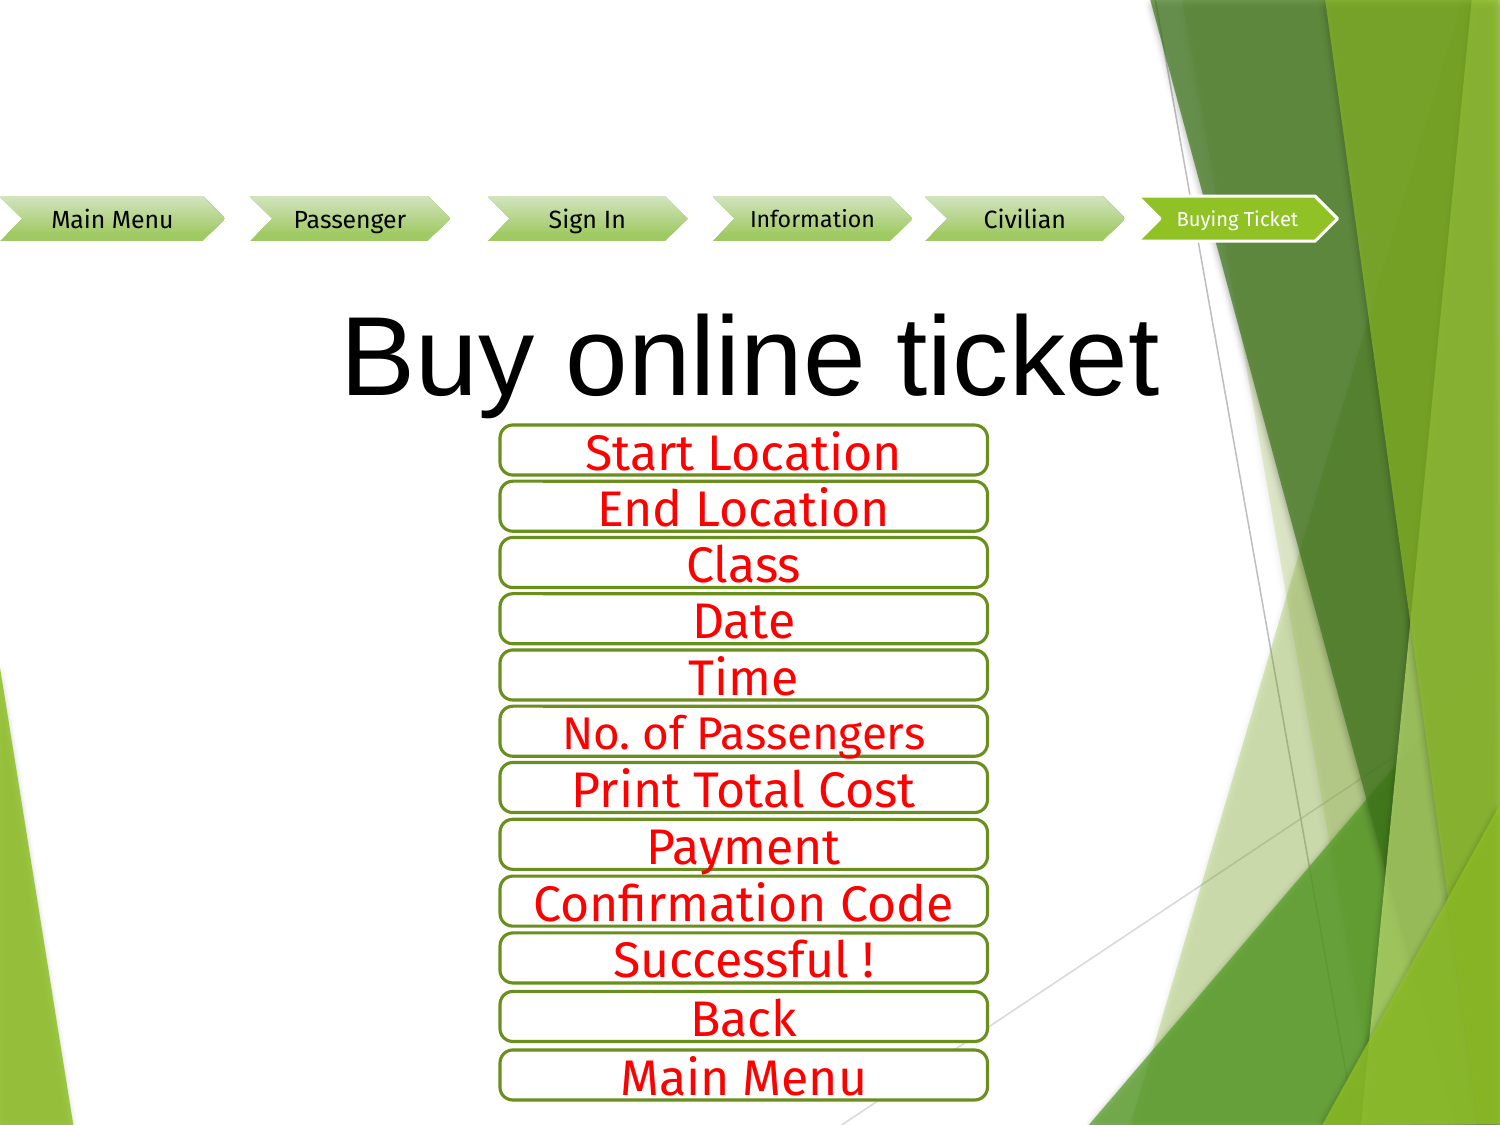

Main Menu
Passenger
Sign In
Information
Civilian
Buying Ticket
# Buy online ticket
Start Location
End Location
Class
Date
Time
No. of Passengers
Print Total Cost
Payment
Confirmation Code
Successful !
Back
Main Menu